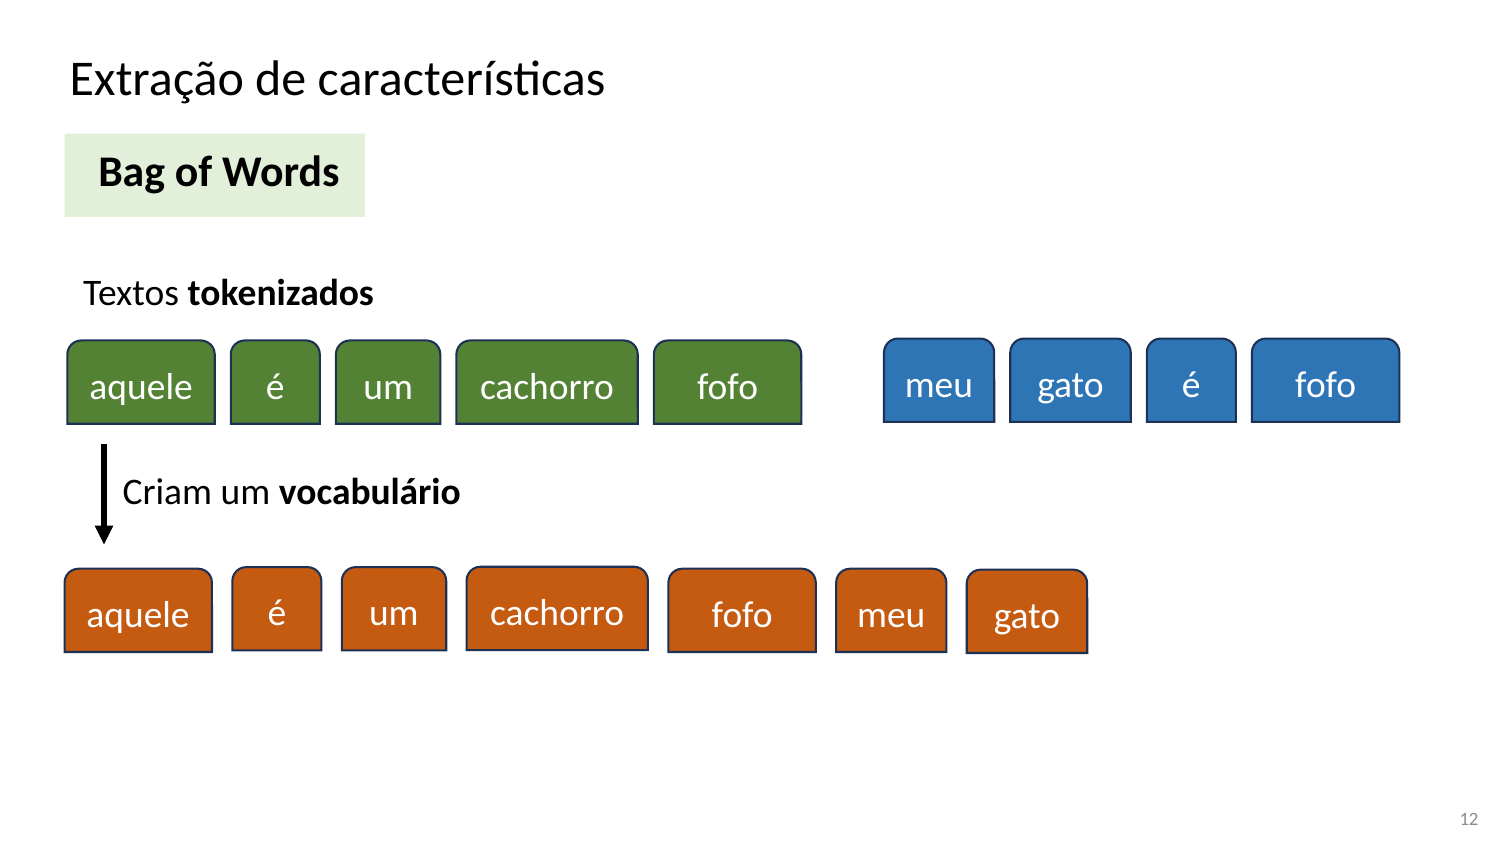

# Extração de características
Bag of Words
Textos tokenizados
meu
gato
é
fofo
aquele
é
um
cachorro
fofo
Criam um vocabulário
cachorro
é
um
aquele
fofo
meu
gato
12